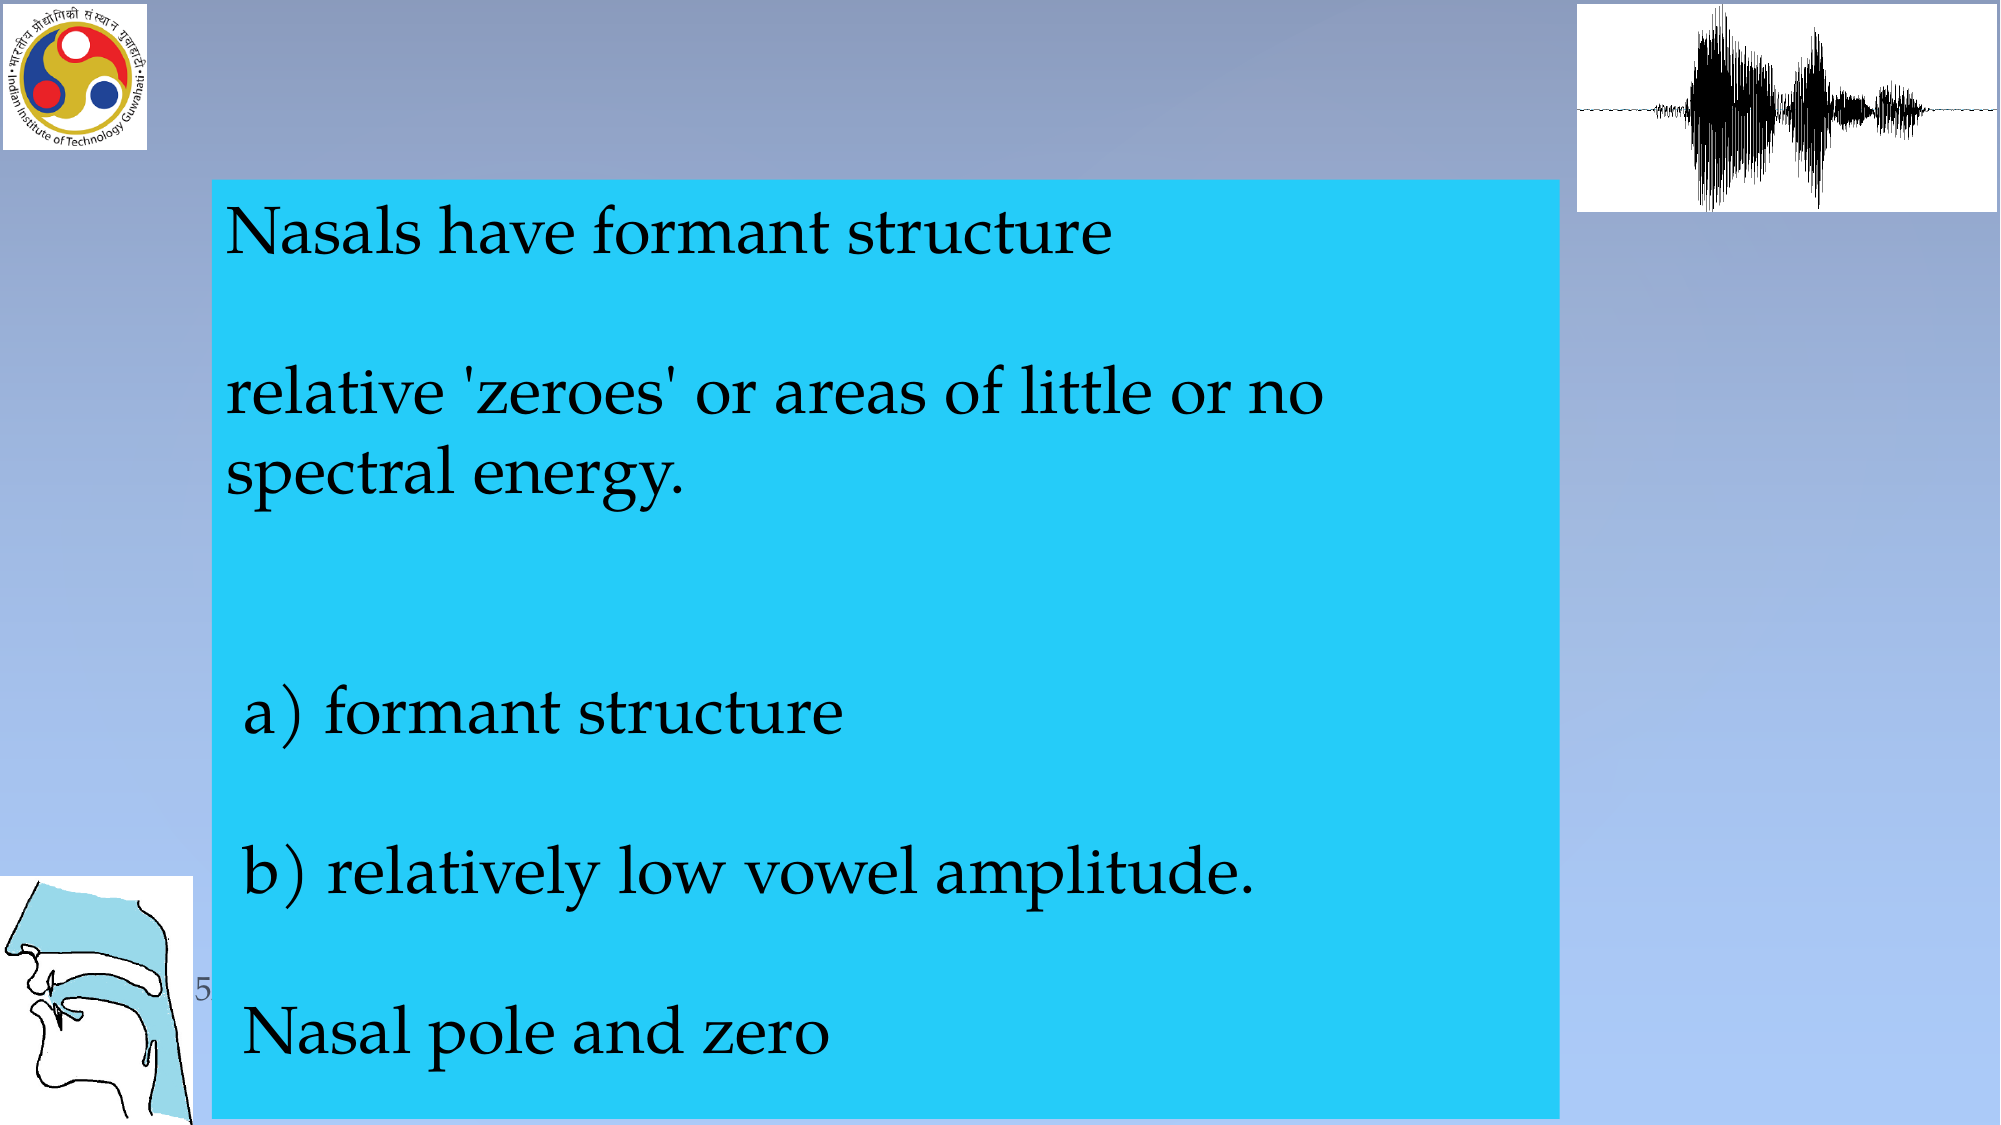

Nasals have formant structure

relative 'zeroes' or areas of little or no spectral energy.

 a) formant structure

 b) relatively low vowel amplitude.

 Nasal pole and zero

52